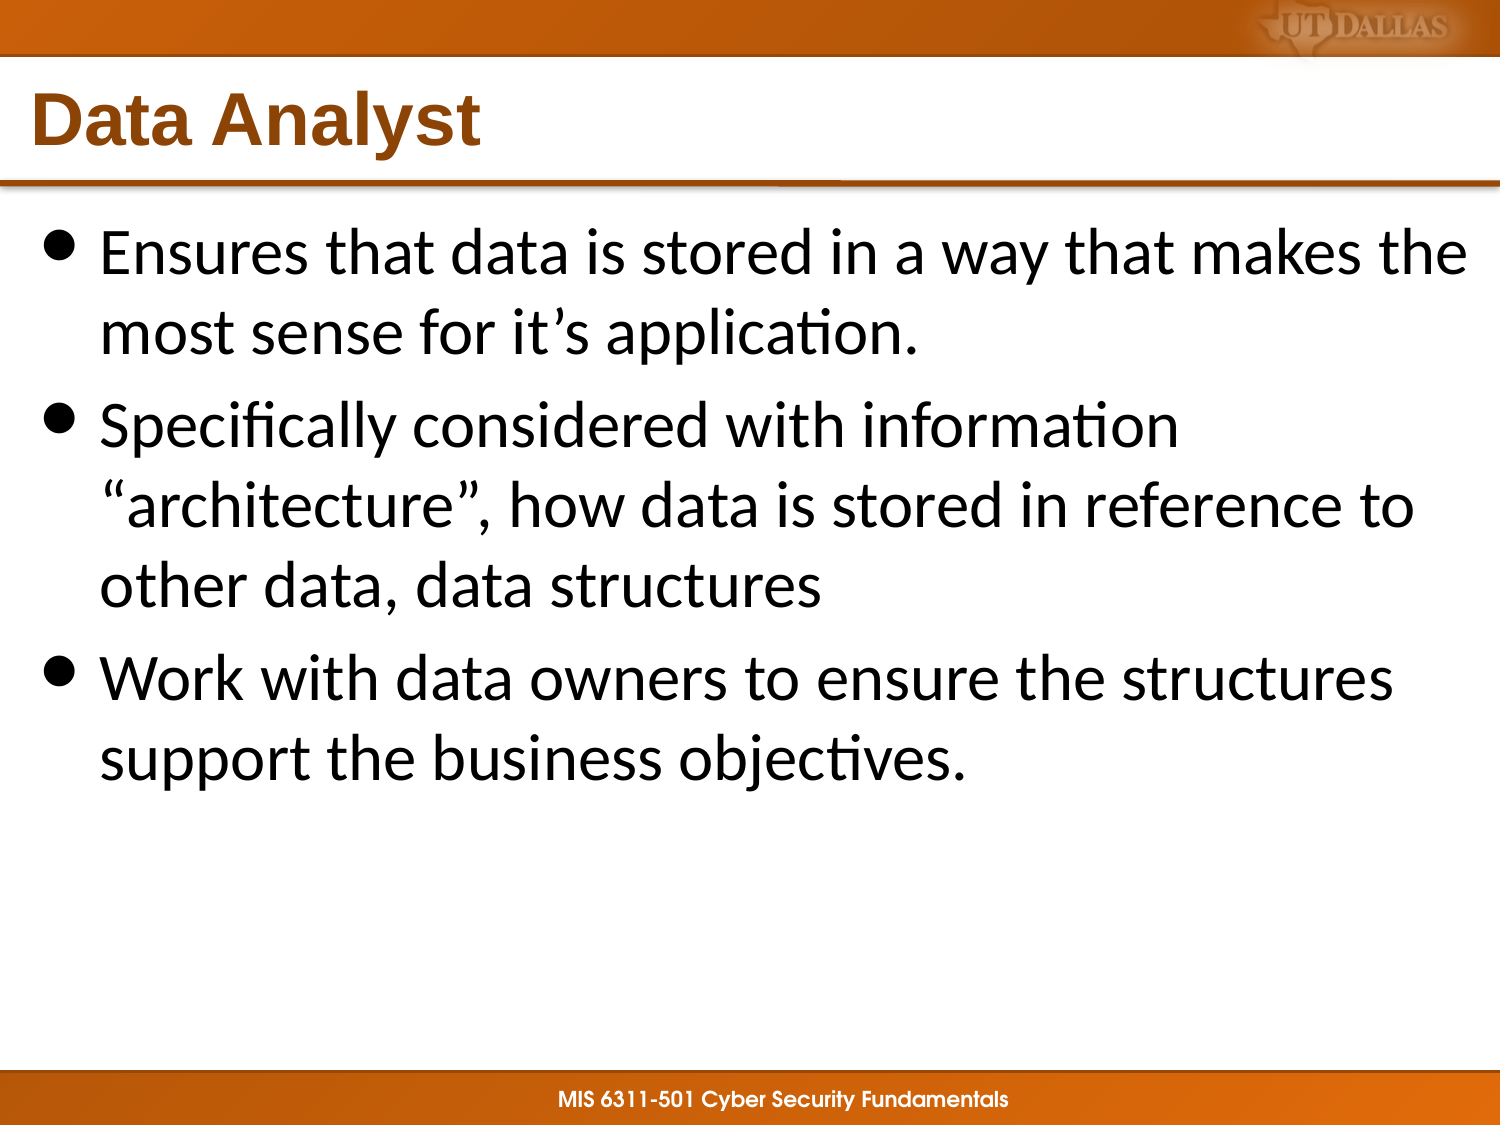

# Data Analyst
Ensures that data is stored in a way that makes the most sense for it’s application.
Specifically considered with information “architecture”, how data is stored in reference to other data, data structures
Work with data owners to ensure the structures support the business objectives.